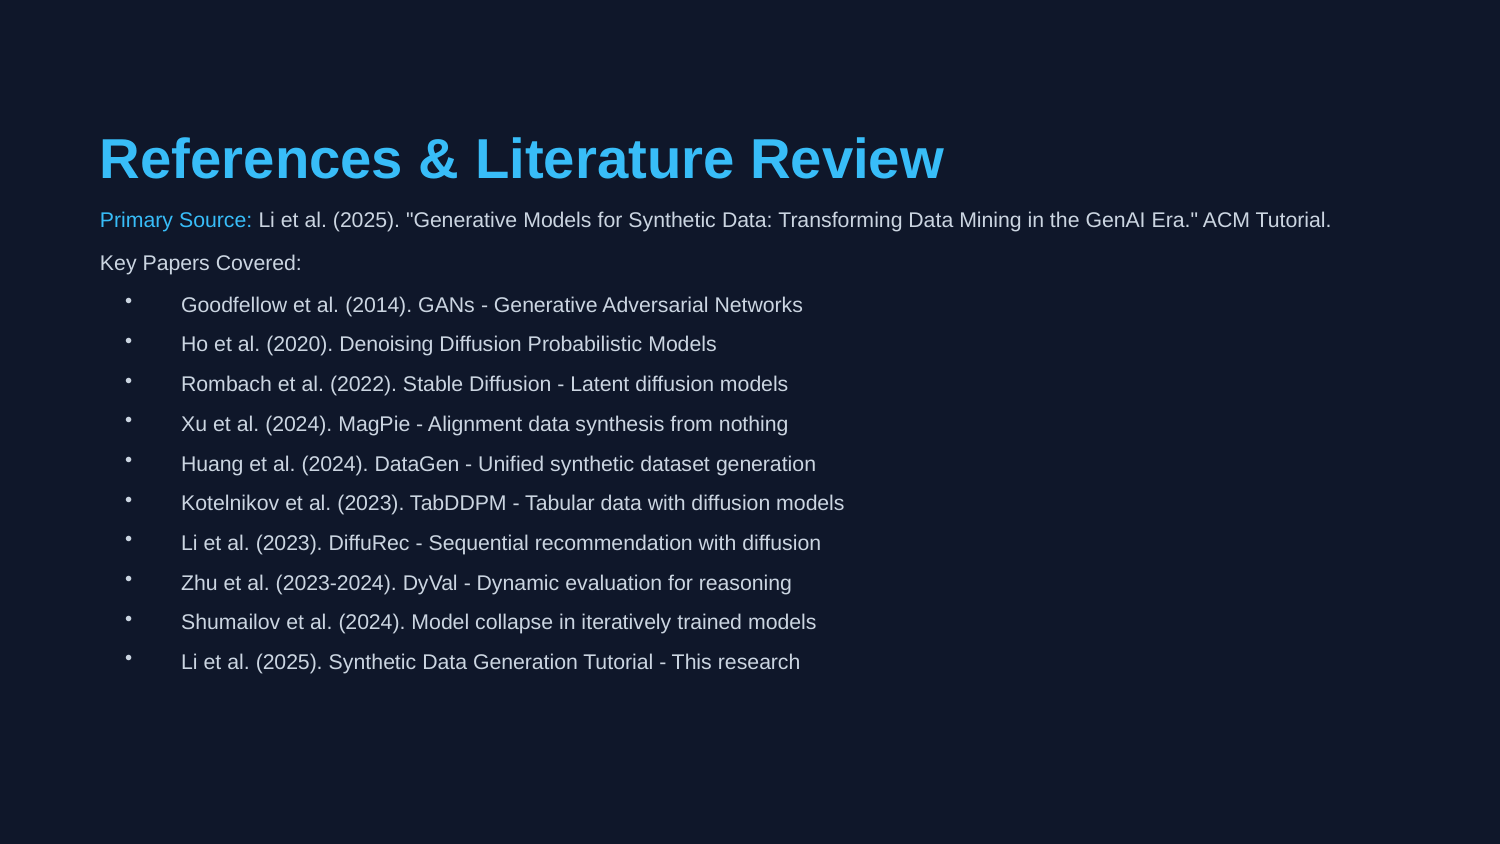

References & Literature Review
Primary Source: Li et al. (2025). "Generative Models for Synthetic Data: Transforming Data Mining in the GenAI Era." ACM Tutorial.
Key Papers Covered:
Goodfellow et al. (2014). GANs - Generative Adversarial Networks
Ho et al. (2020). Denoising Diffusion Probabilistic Models
Rombach et al. (2022). Stable Diffusion - Latent diffusion models
Xu et al. (2024). MagPie - Alignment data synthesis from nothing
Huang et al. (2024). DataGen - Unified synthetic dataset generation
Kotelnikov et al. (2023). TabDDPM - Tabular data with diffusion models
Li et al. (2023). DiffuRec - Sequential recommendation with diffusion
Zhu et al. (2023-2024). DyVal - Dynamic evaluation for reasoning
Shumailov et al. (2024). Model collapse in iteratively trained models
Li et al. (2025). Synthetic Data Generation Tutorial - This research